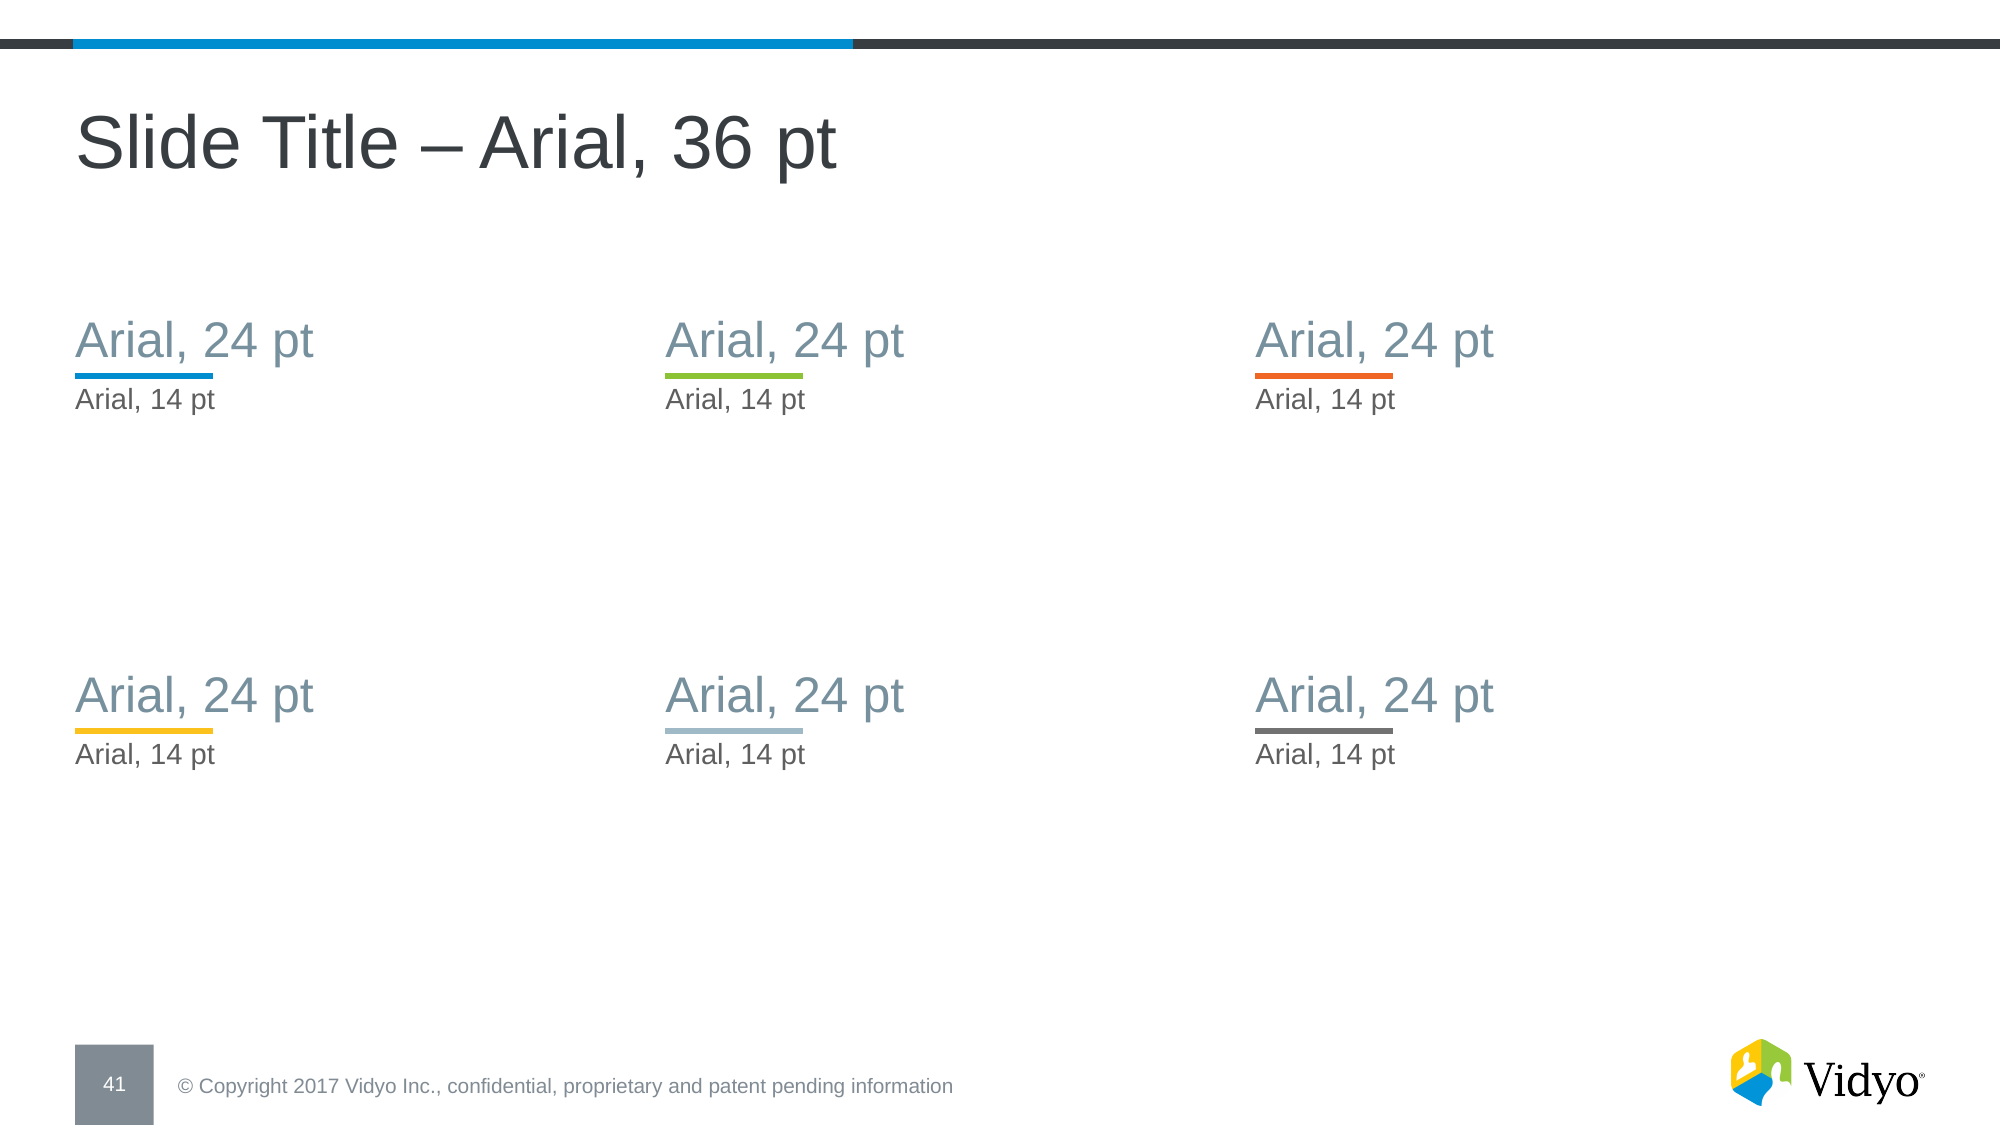

Slide Title – Arial, 36 pt
Arial, 24 pt
Arial, 24 pt
Arial, 24 pt
Arial, 14 pt
Arial, 14 pt
Arial, 14 pt
Arial, 24 pt
Arial, 24 pt
Arial, 24 pt
Arial, 14 pt
Arial, 14 pt
Arial, 14 pt